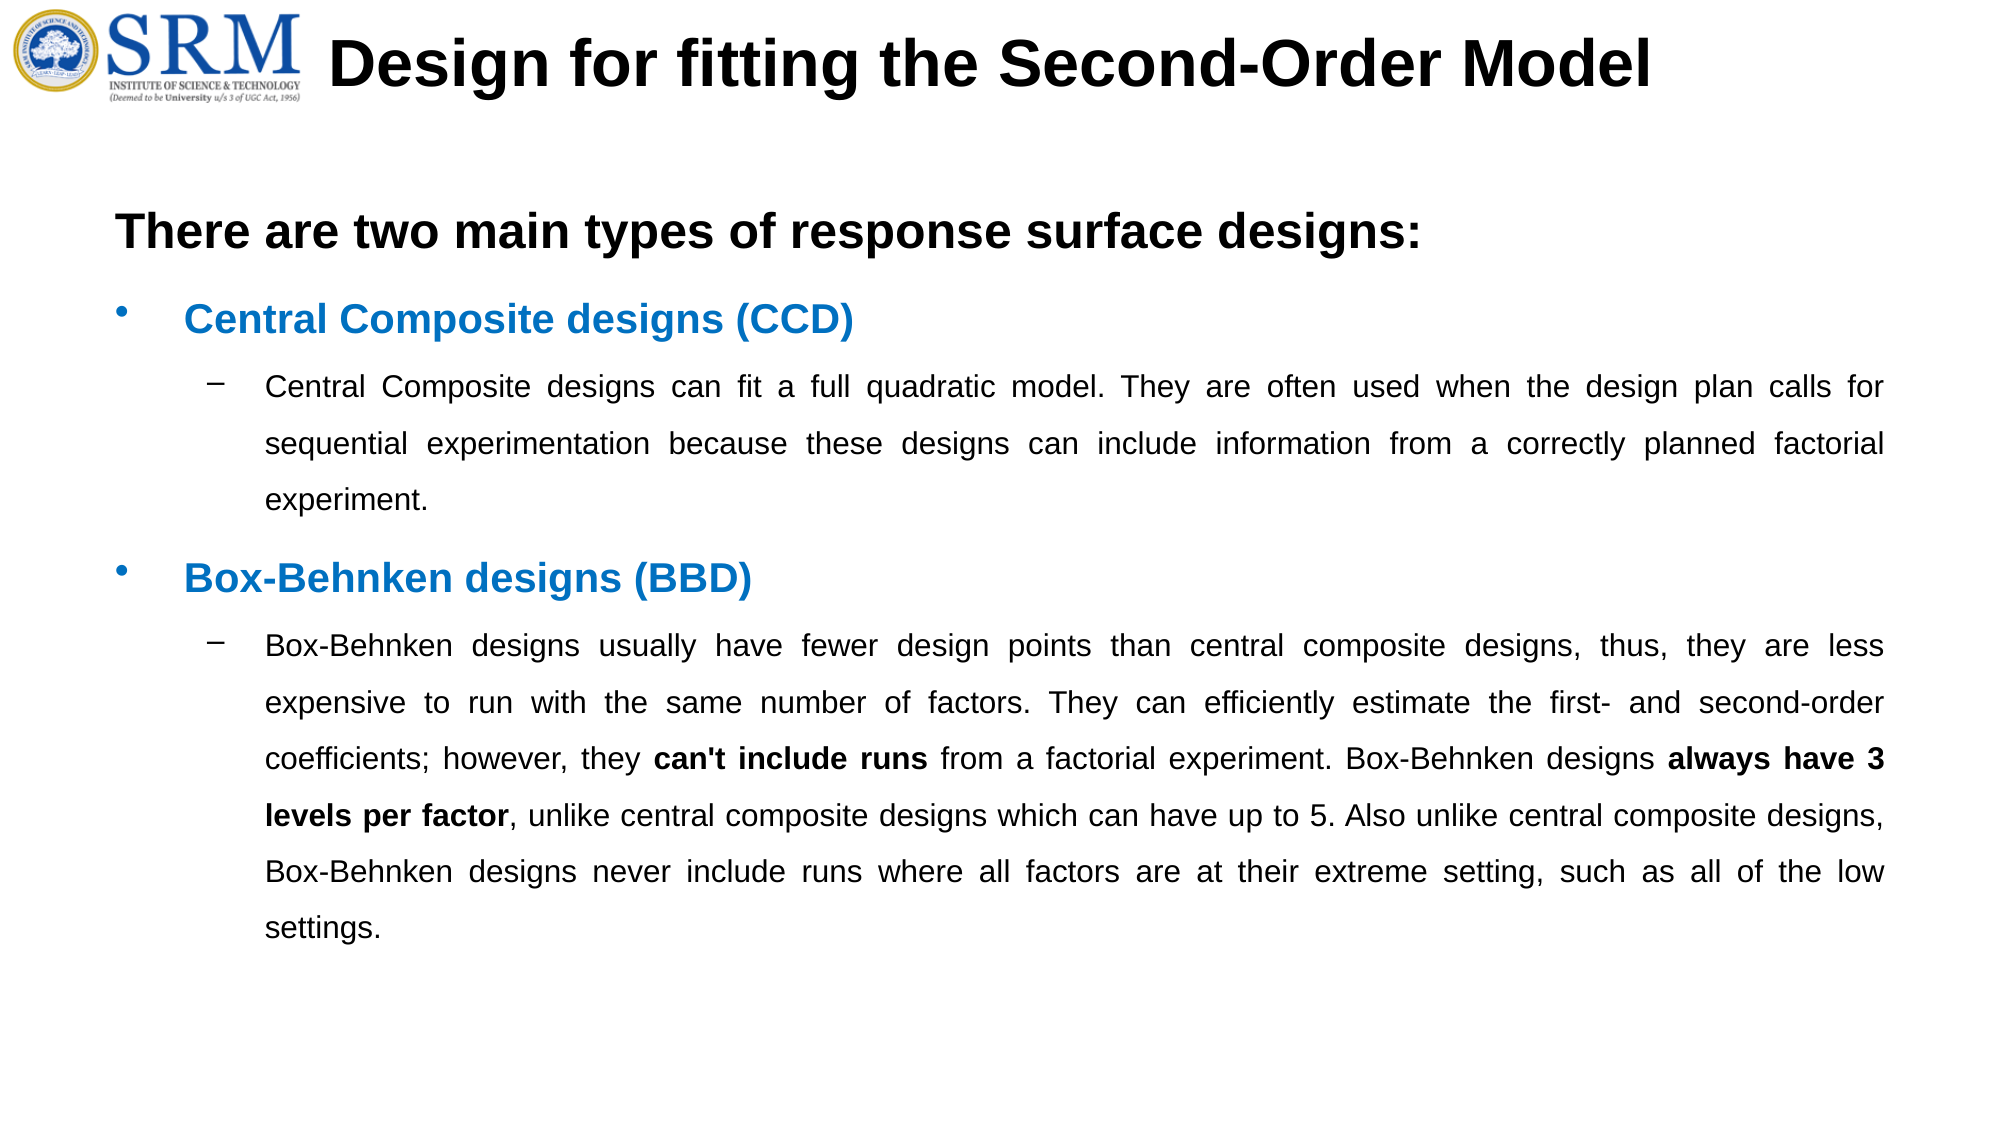

# Design for fitting the Second-Order Model
There are two main types of response surface designs:
Central Composite designs (CCD)
Central Composite designs can fit a full quadratic model. They are often used when the design plan calls for sequential experimentation because these designs can include information from a correctly planned factorial experiment.
Box-Behnken designs (BBD)
Box-Behnken designs usually have fewer design points than central composite designs, thus, they are less expensive to run with the same number of factors. They can efficiently estimate the first- and second-order coefficients; however, they can't include runs from a factorial experiment. Box-Behnken designs always have 3 levels per factor, unlike central composite designs which can have up to 5. Also unlike central composite designs, Box-Behnken designs never include runs where all factors are at their extreme setting, such as all of the low settings.